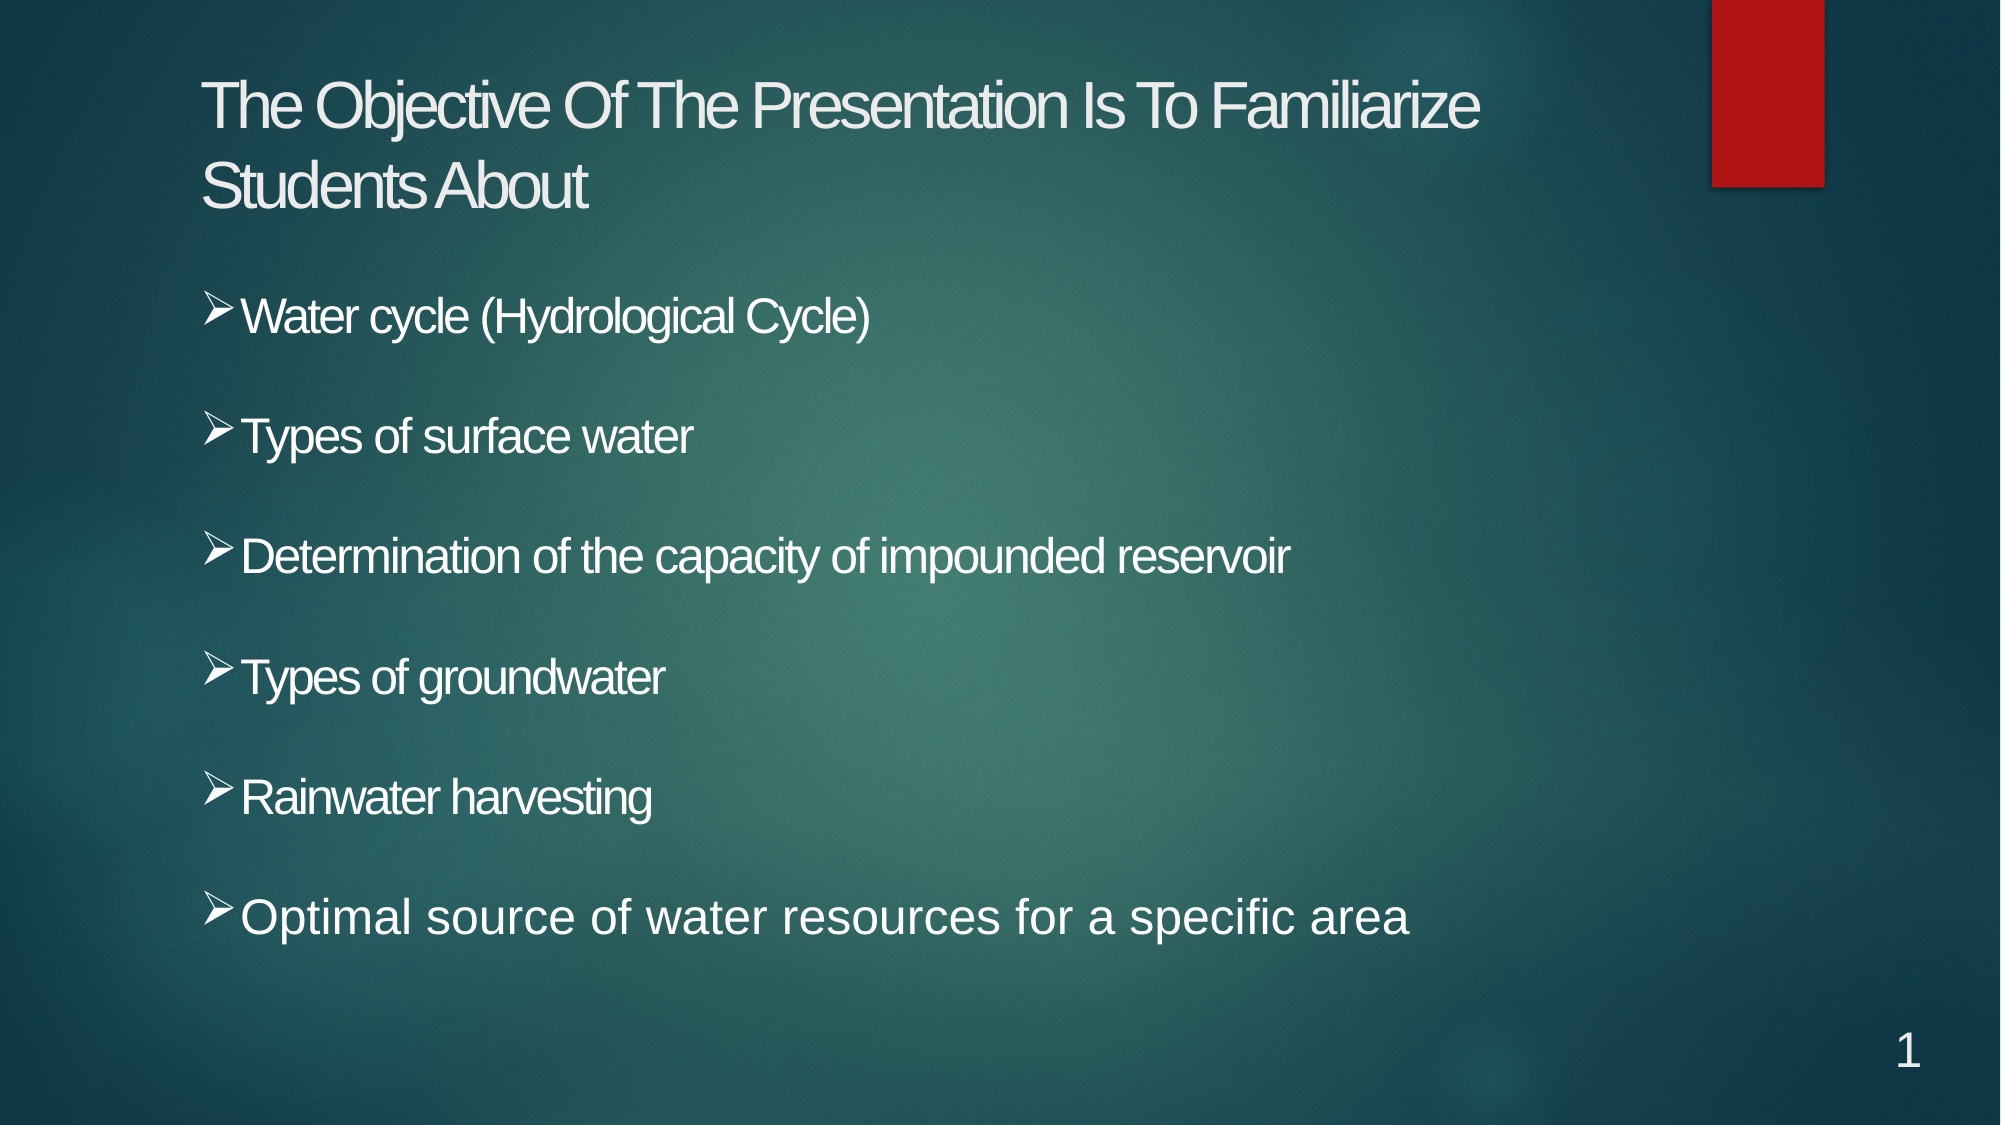

# The Objective Of The Presentation Is To Familiarize Students About
Water cycle (Hydrological Cycle)
Types of surface water
Determination of the capacity of impounded reservoir
Types of groundwater
Rainwater harvesting
Optimal source of water resources for a specific area
1